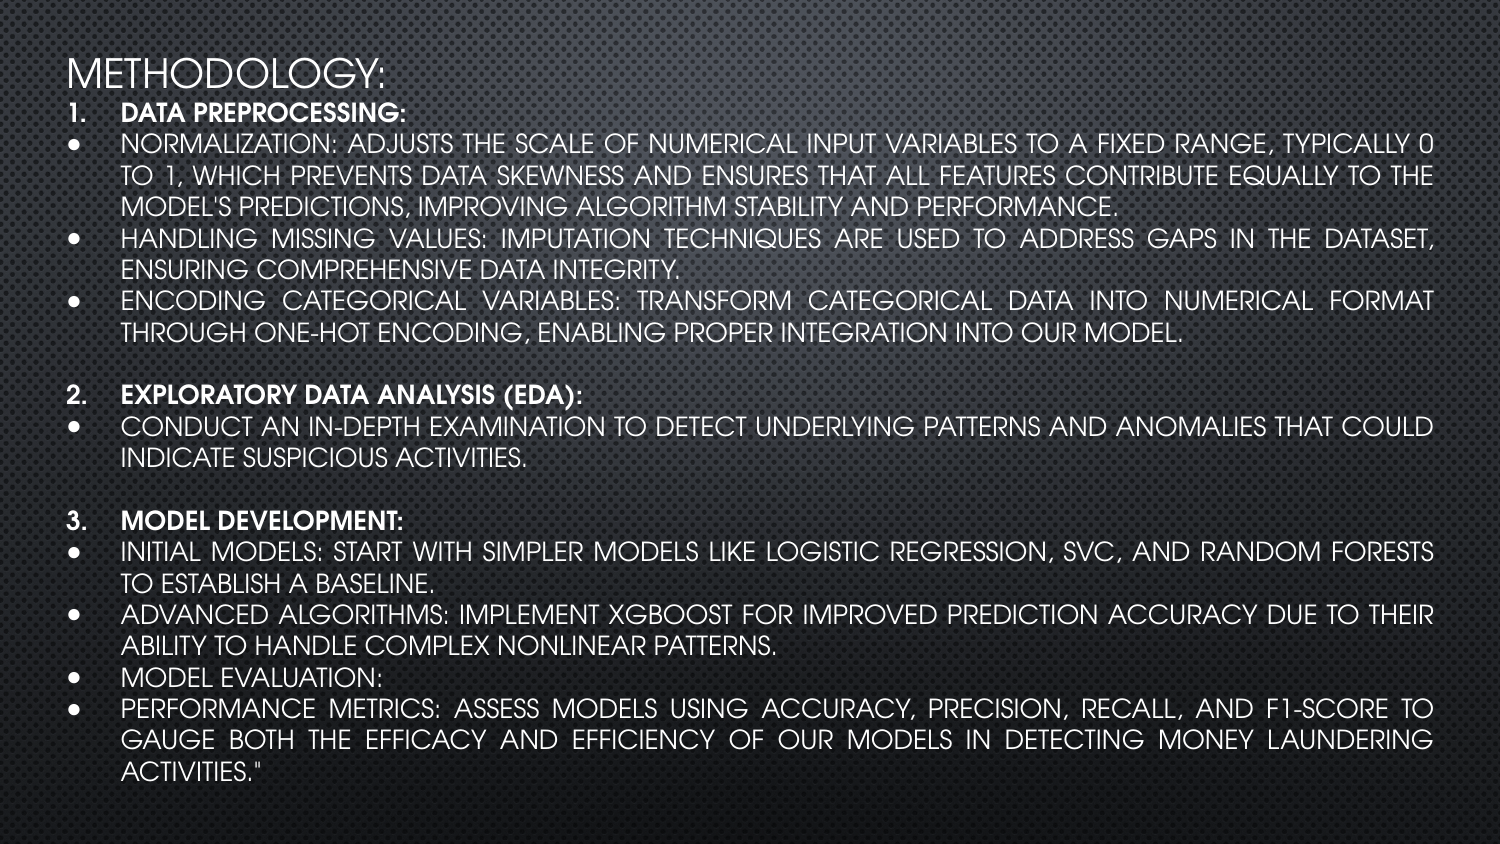

Methodology:
Data Preprocessing:
Normalization: Adjusts the scale of numerical input variables to a fixed range, typically 0 to 1, which prevents data skewness and ensures that all features contribute equally to the model's predictions, improving algorithm stability and performance.
Handling Missing Values: Imputation techniques are used to address gaps in the dataset, ensuring comprehensive data integrity.
Encoding Categorical Variables: Transform categorical data into numerical format through one-hot encoding, enabling proper integration into our model.

Exploratory Data Analysis (EDA):
Conduct an in-depth examination to detect underlying patterns and anomalies that could indicate suspicious activities.

Model Development:
Initial Models: Start with simpler models like Logistic Regression, SVC, and Random Forests to establish a baseline.
Advanced Algorithms: Implement XGBoost for improved prediction accuracy due to their ability to handle complex nonlinear patterns.
Model Evaluation:
Performance Metrics: Assess models using Accuracy, Precision, Recall, and F1-Score to gauge both the efficacy and efficiency of our models in detecting money laundering activities."